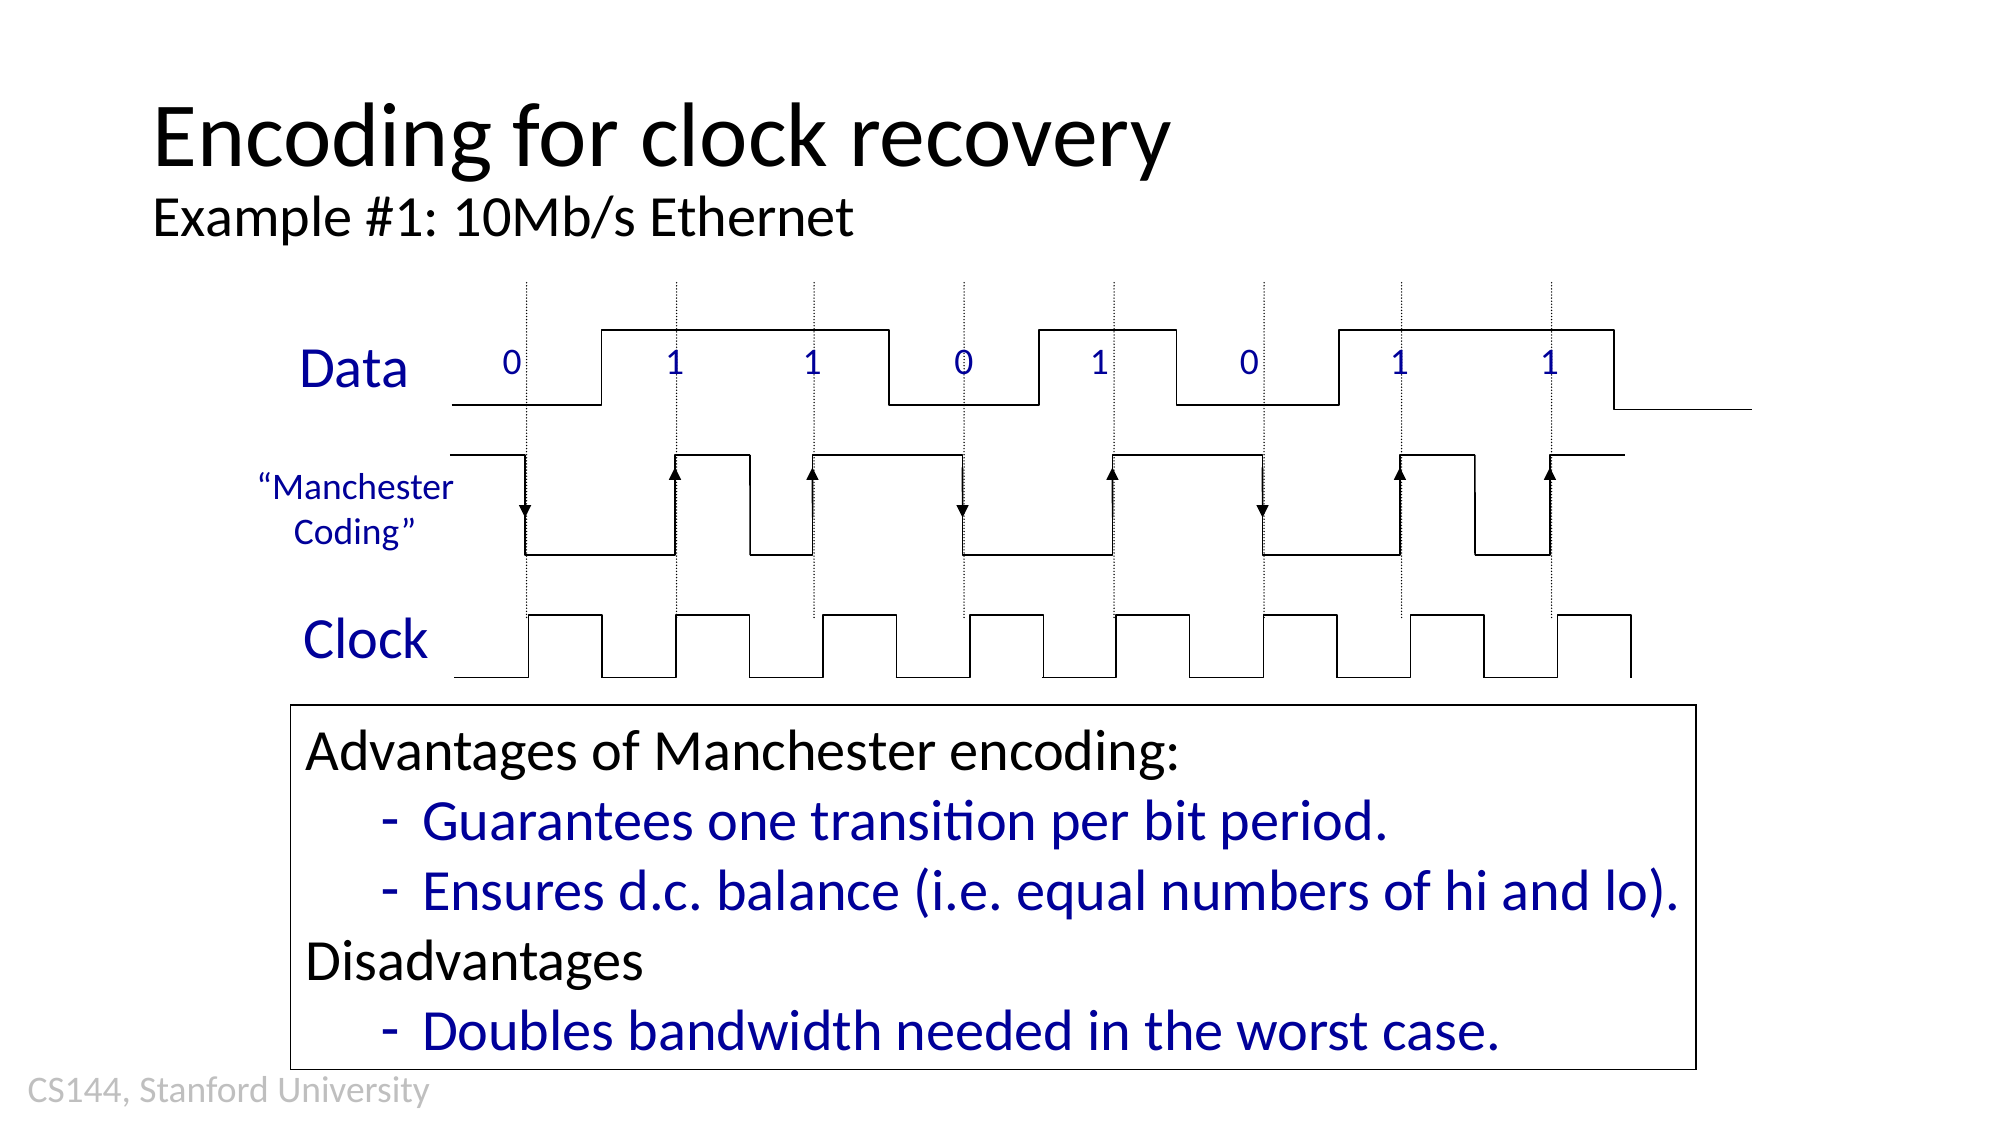

# Encoding for clock recovery Example #1: 10Mb/s Ethernet

Data
0
1
1
0
1
0
1
1

“Manchester
Coding”

Clock

Advantages of Manchester encoding:
 Guarantees one transition per bit period.
 Ensures d.c. balance (i.e. equal numbers of hi and lo).
Disadvantages
 Doubles bandwidth needed in the worst case.